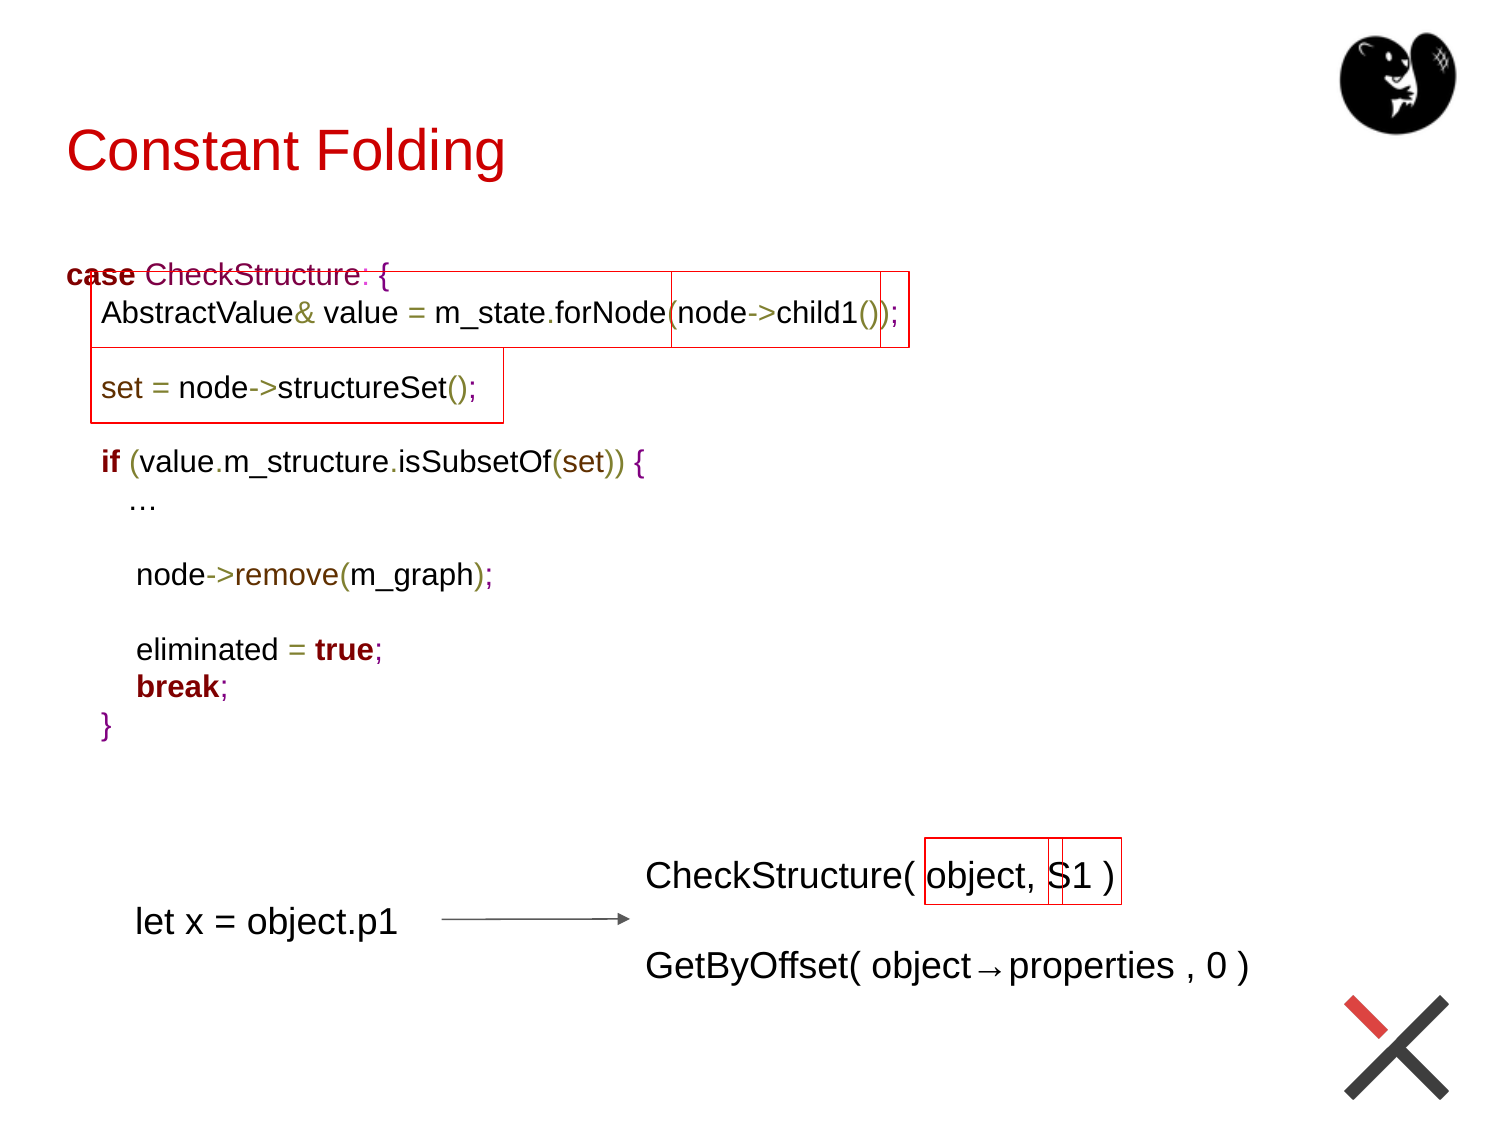

# Constant Folding
case CheckStructure: {
    AbstractValue& value = m_state.forNode(node->child1());

    set = node->structureSet();

    if (value.m_structure.isSubsetOf(set)) {
       …

        node->remove(m_graph);

        eliminated = true;
        break;
    }

CheckStructure( object, S1 )

GetByOffset( object→properties , 0 )

let x = object.p1